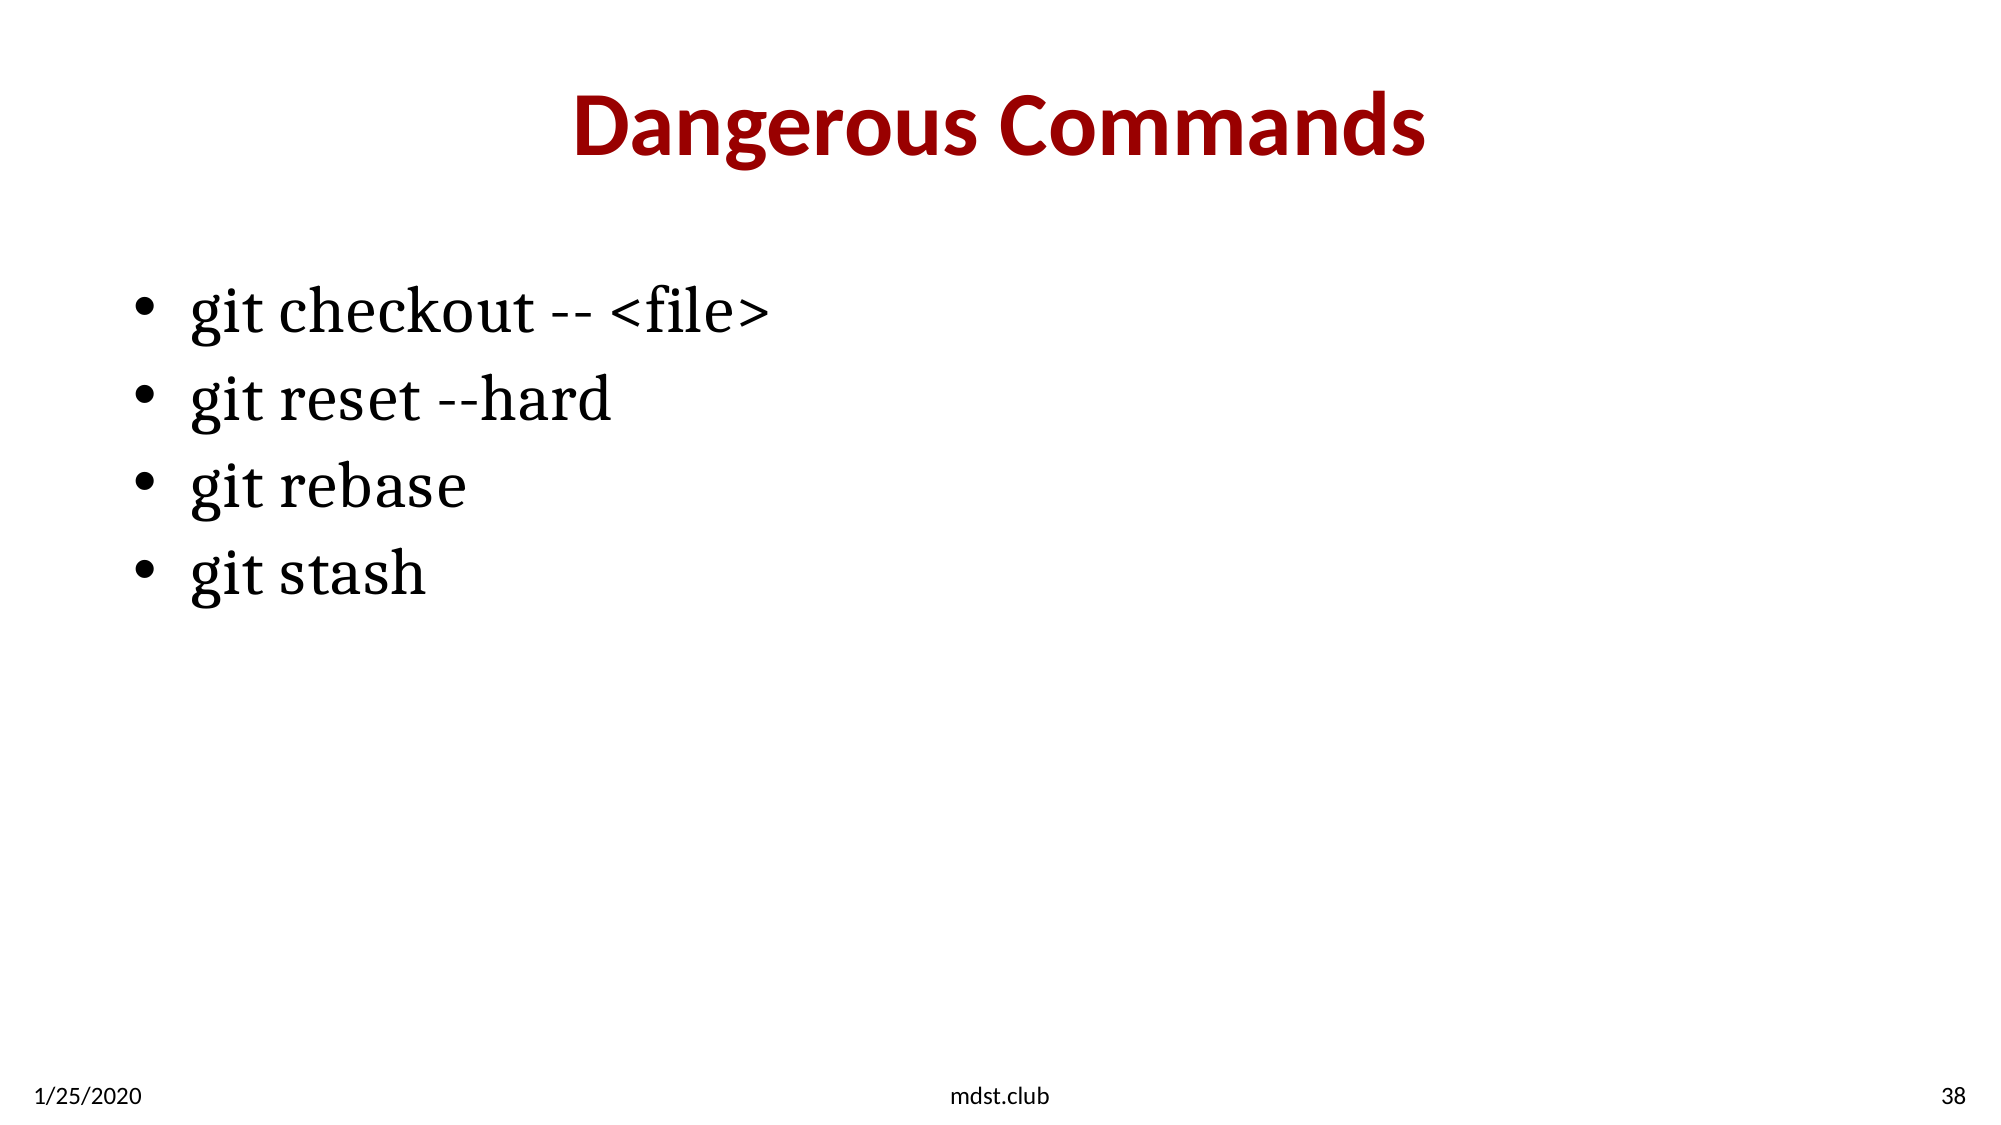

# Dangerous Commands
git checkout -- <file>
git reset --hard
git rebase
git stash

1/25/2020
mdst.club
38